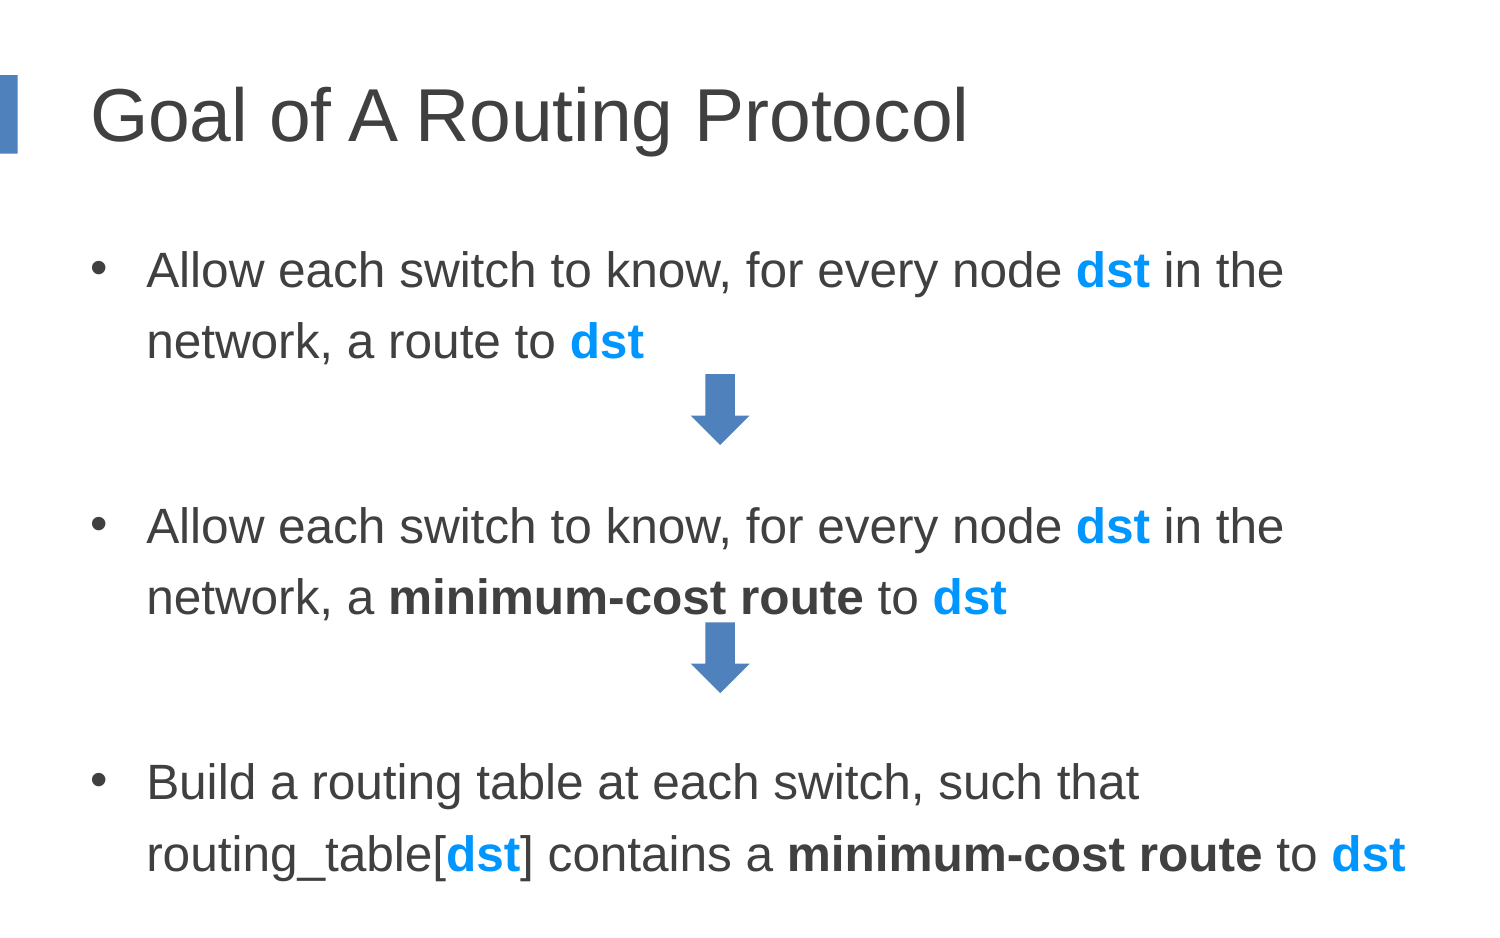

# Goal of A Routing Protocol
Allow each switch to know, for every node dst in the network, a route to dst

Allow each switch to know, for every node dst in the network, a minimum-cost route to dst

Build a routing table at each switch, such that routing_table[dst] contains a minimum-cost route to dst